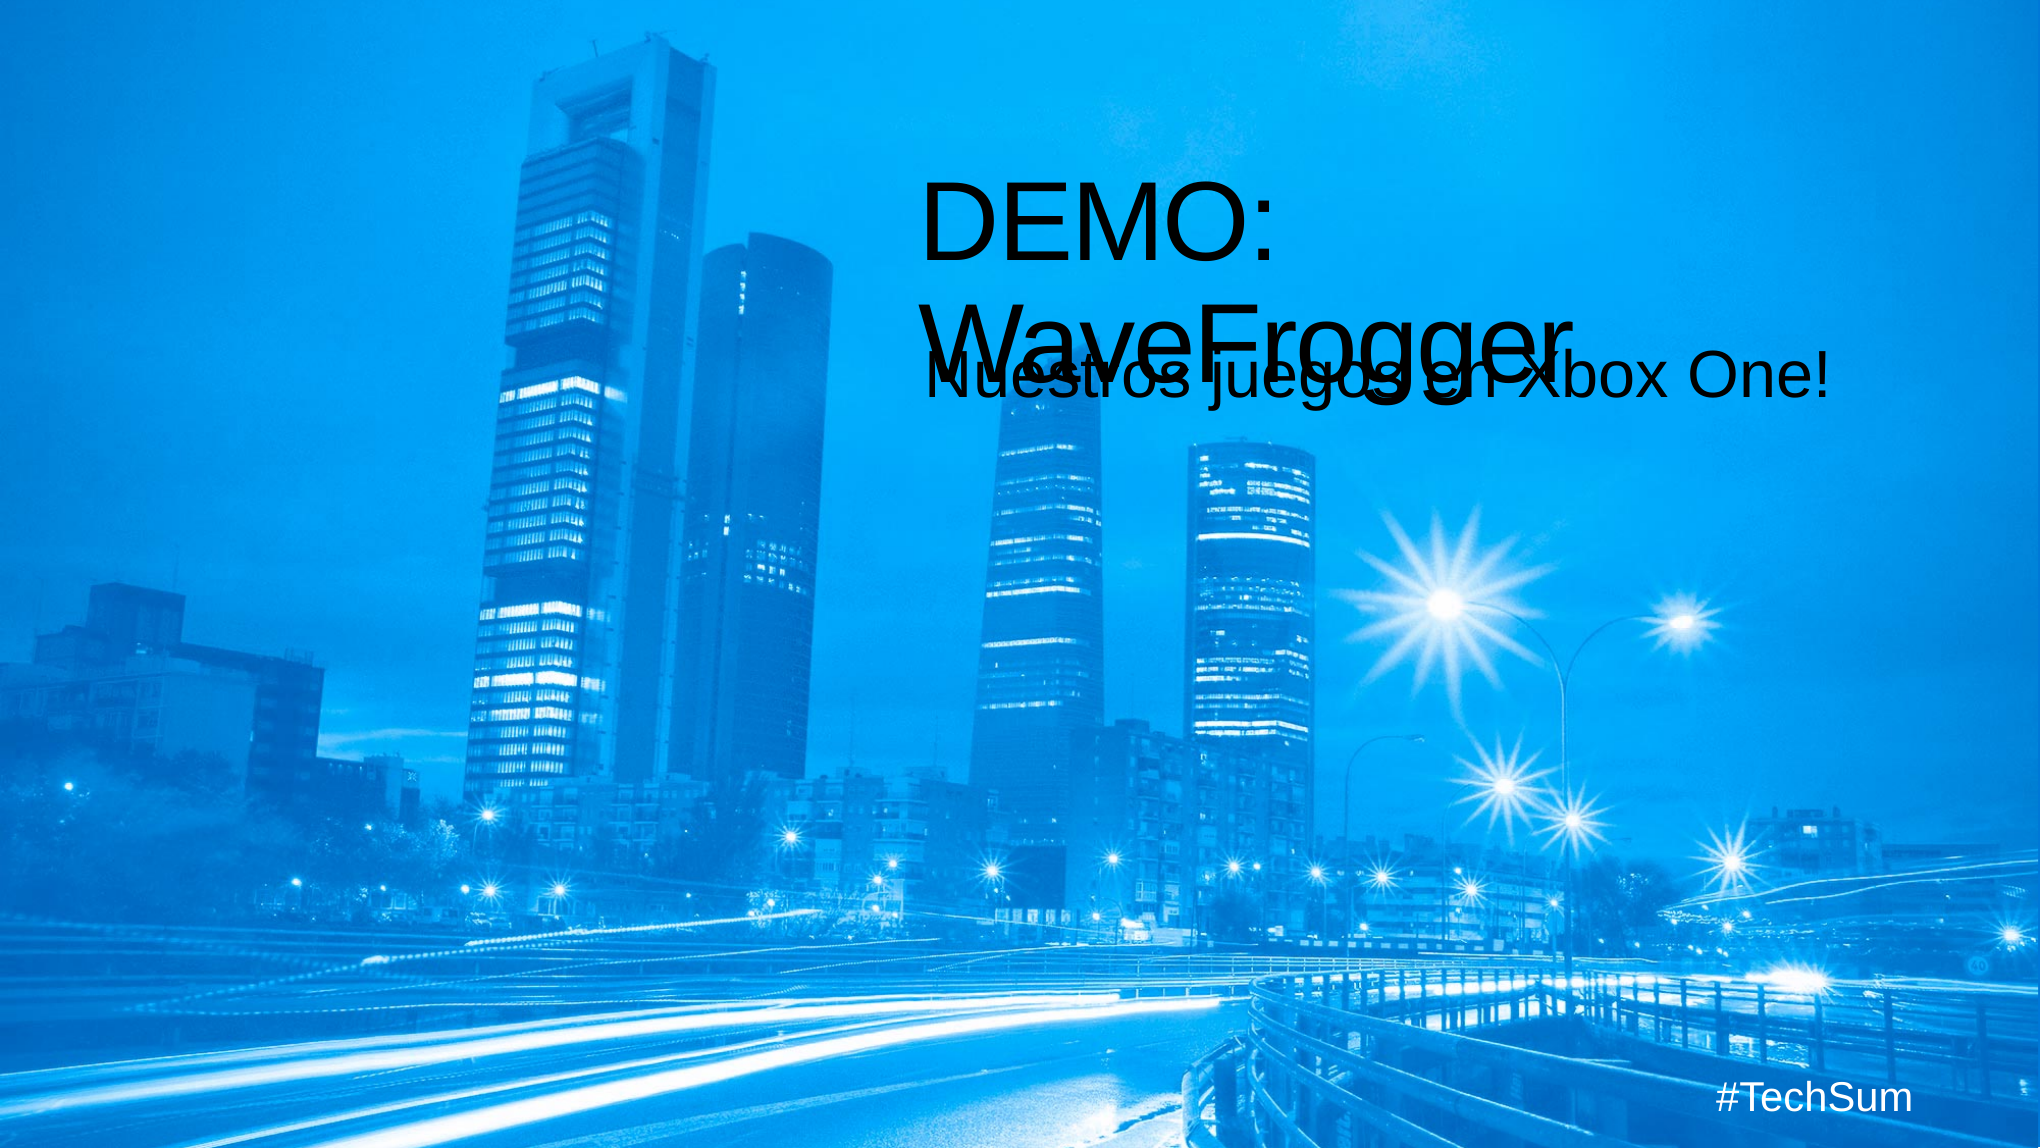

# DEMO: WaveFrogger
Nuestros juegos en Xbox One!